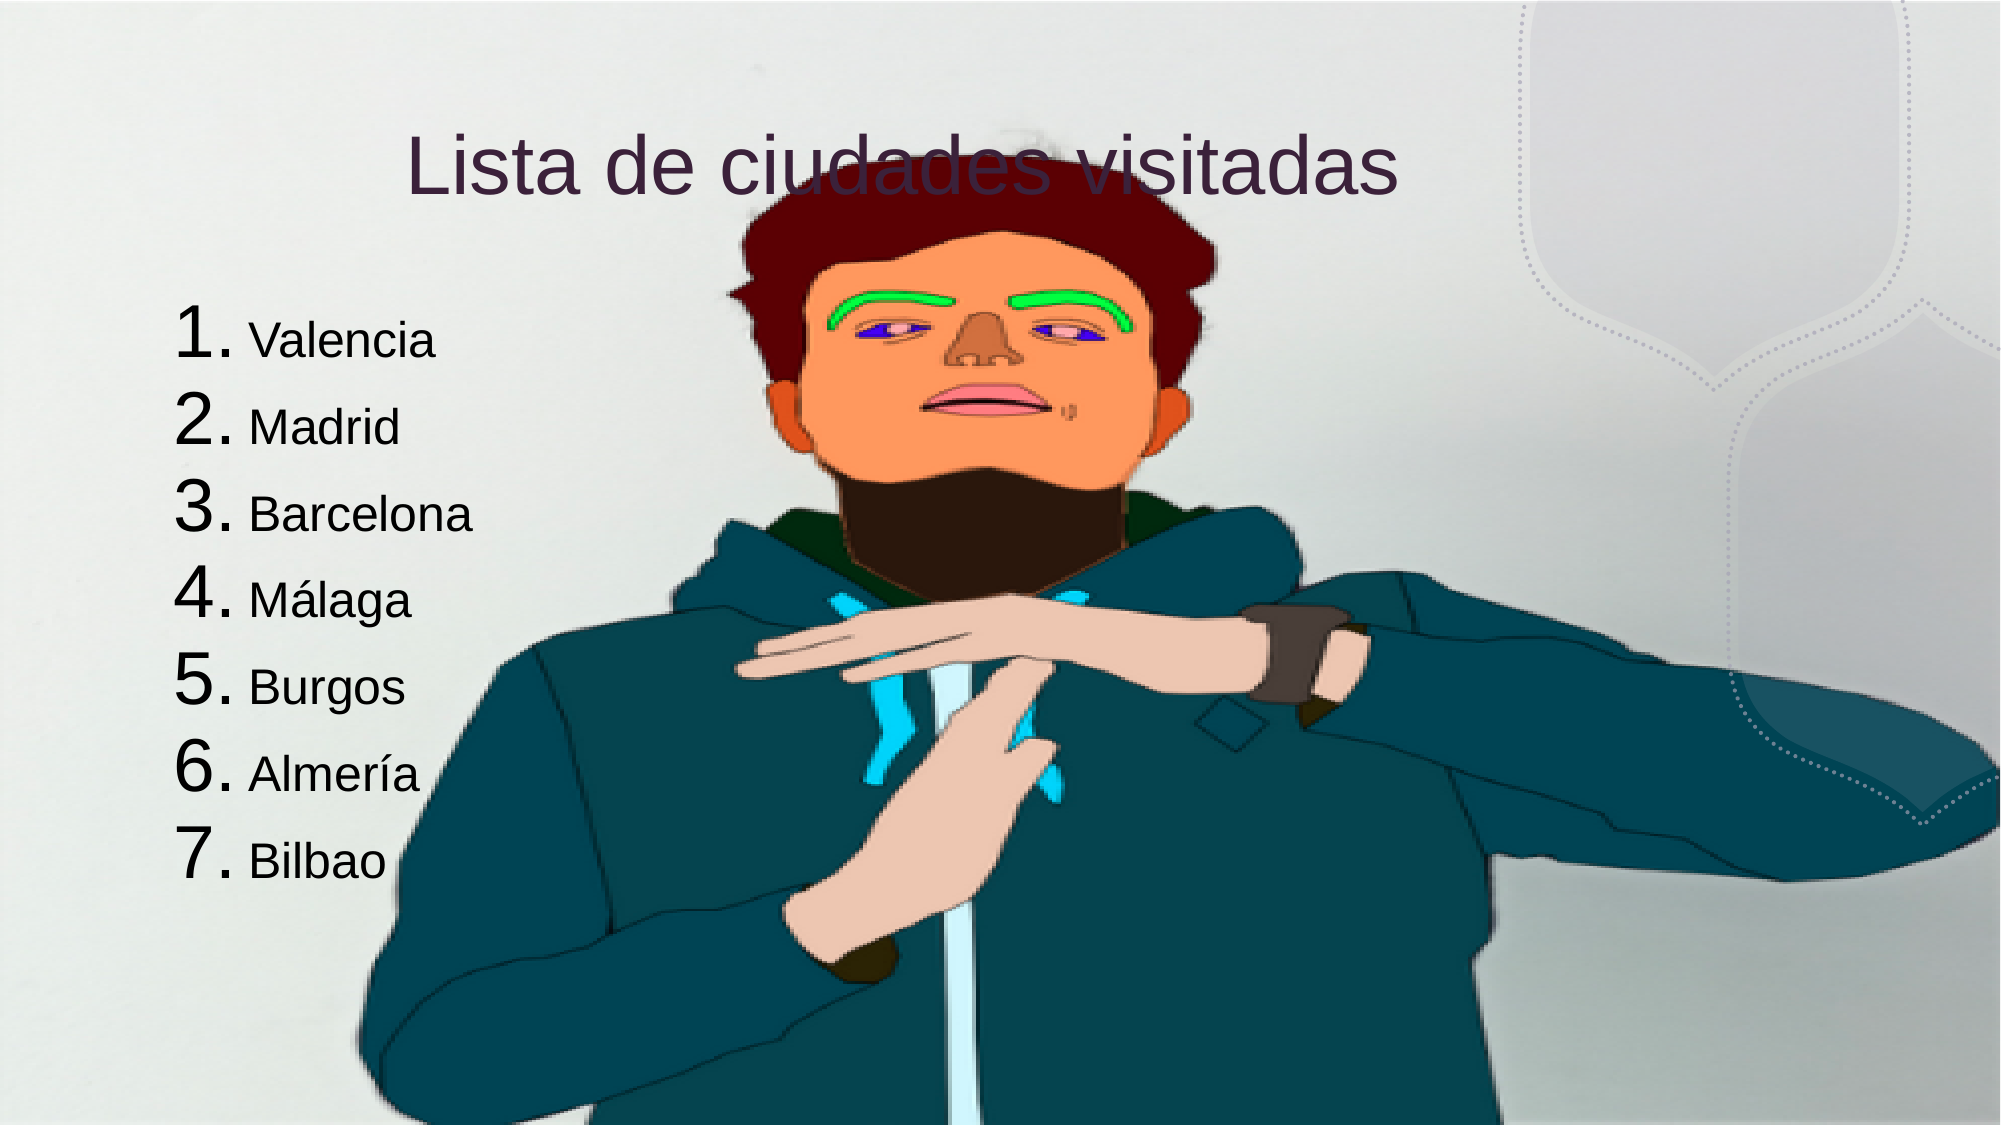

# Lista de ciudades visitadas
Valencia
Madrid
Barcelona
Málaga
Burgos
Almería
Bilbao